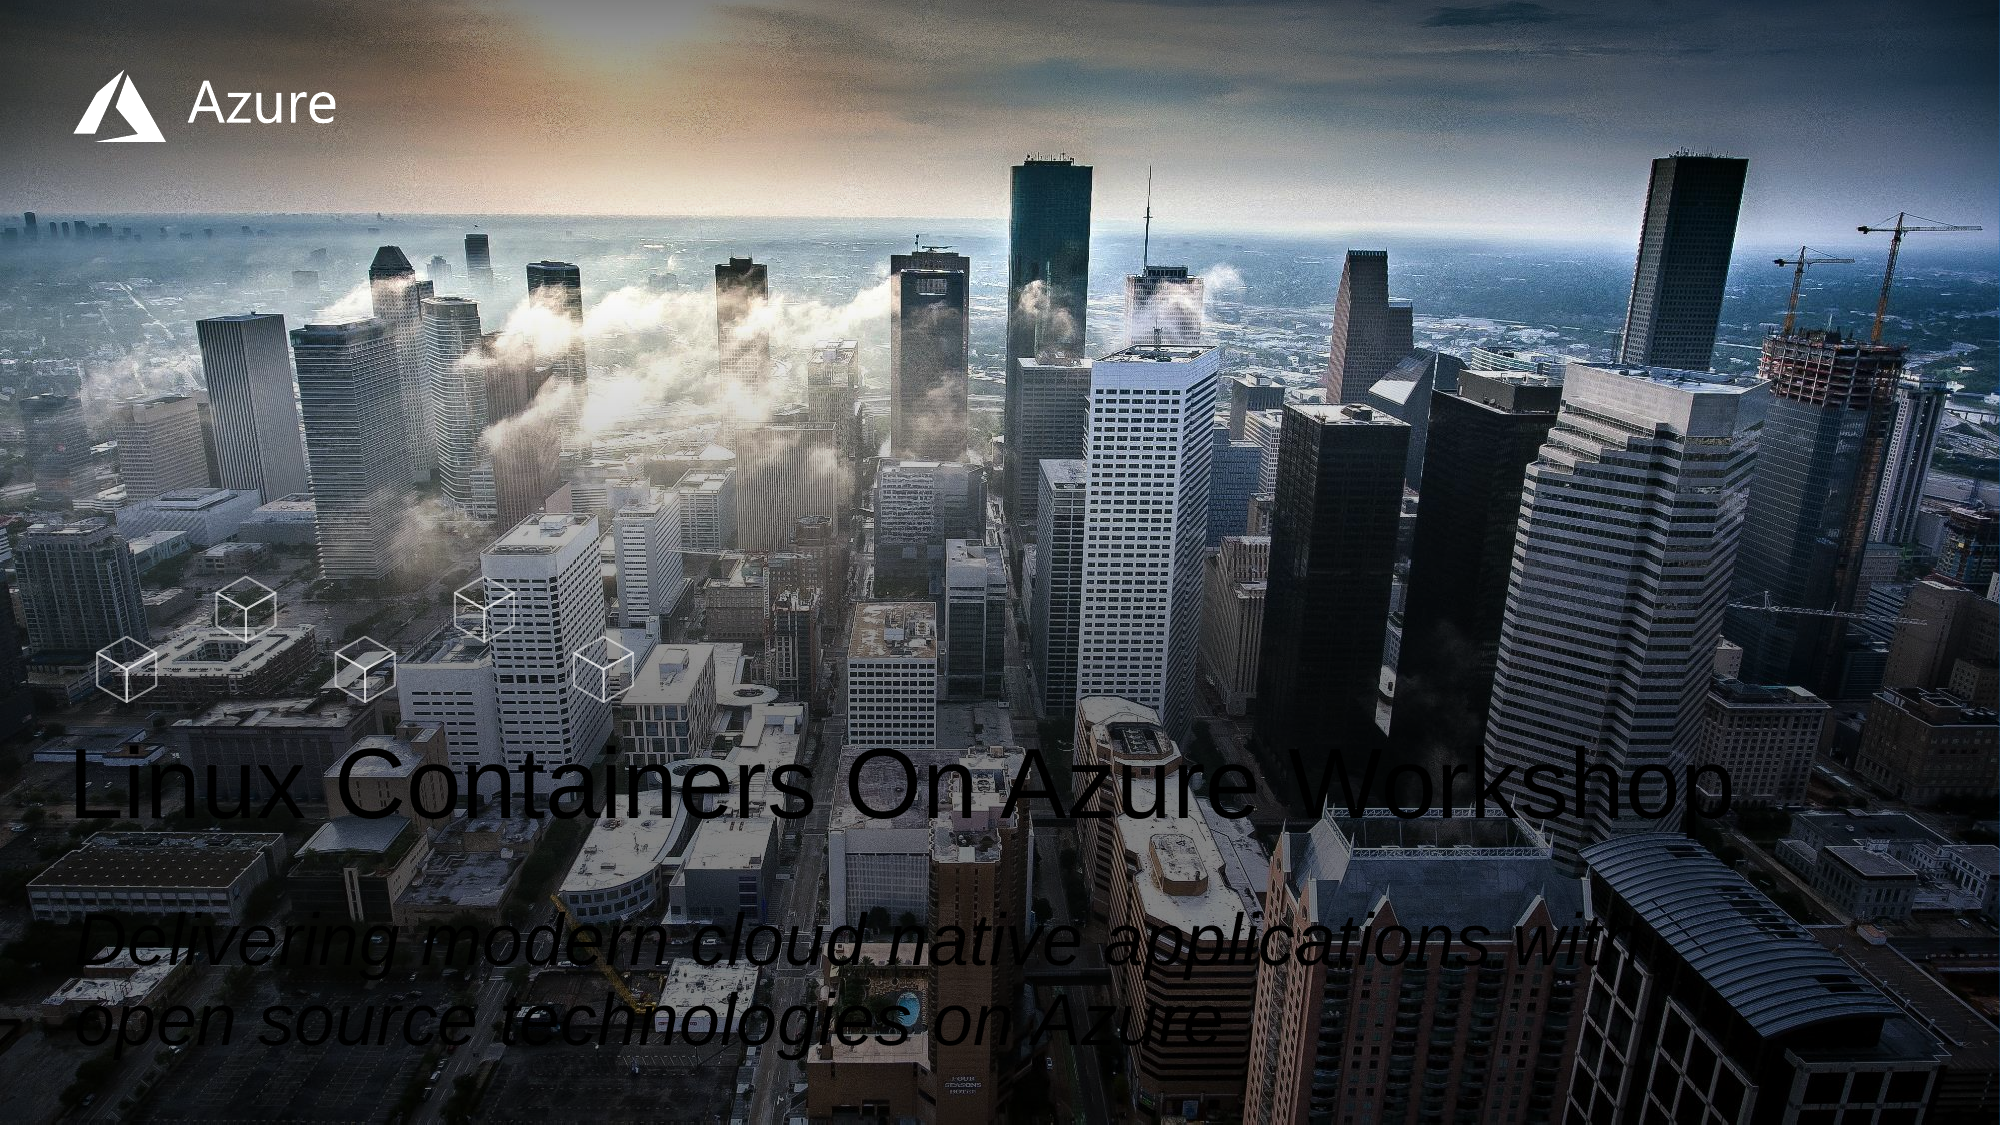

# Linux Containers On Azure Workshop
Delivering modern cloud native applications with
open source technologies on Azure